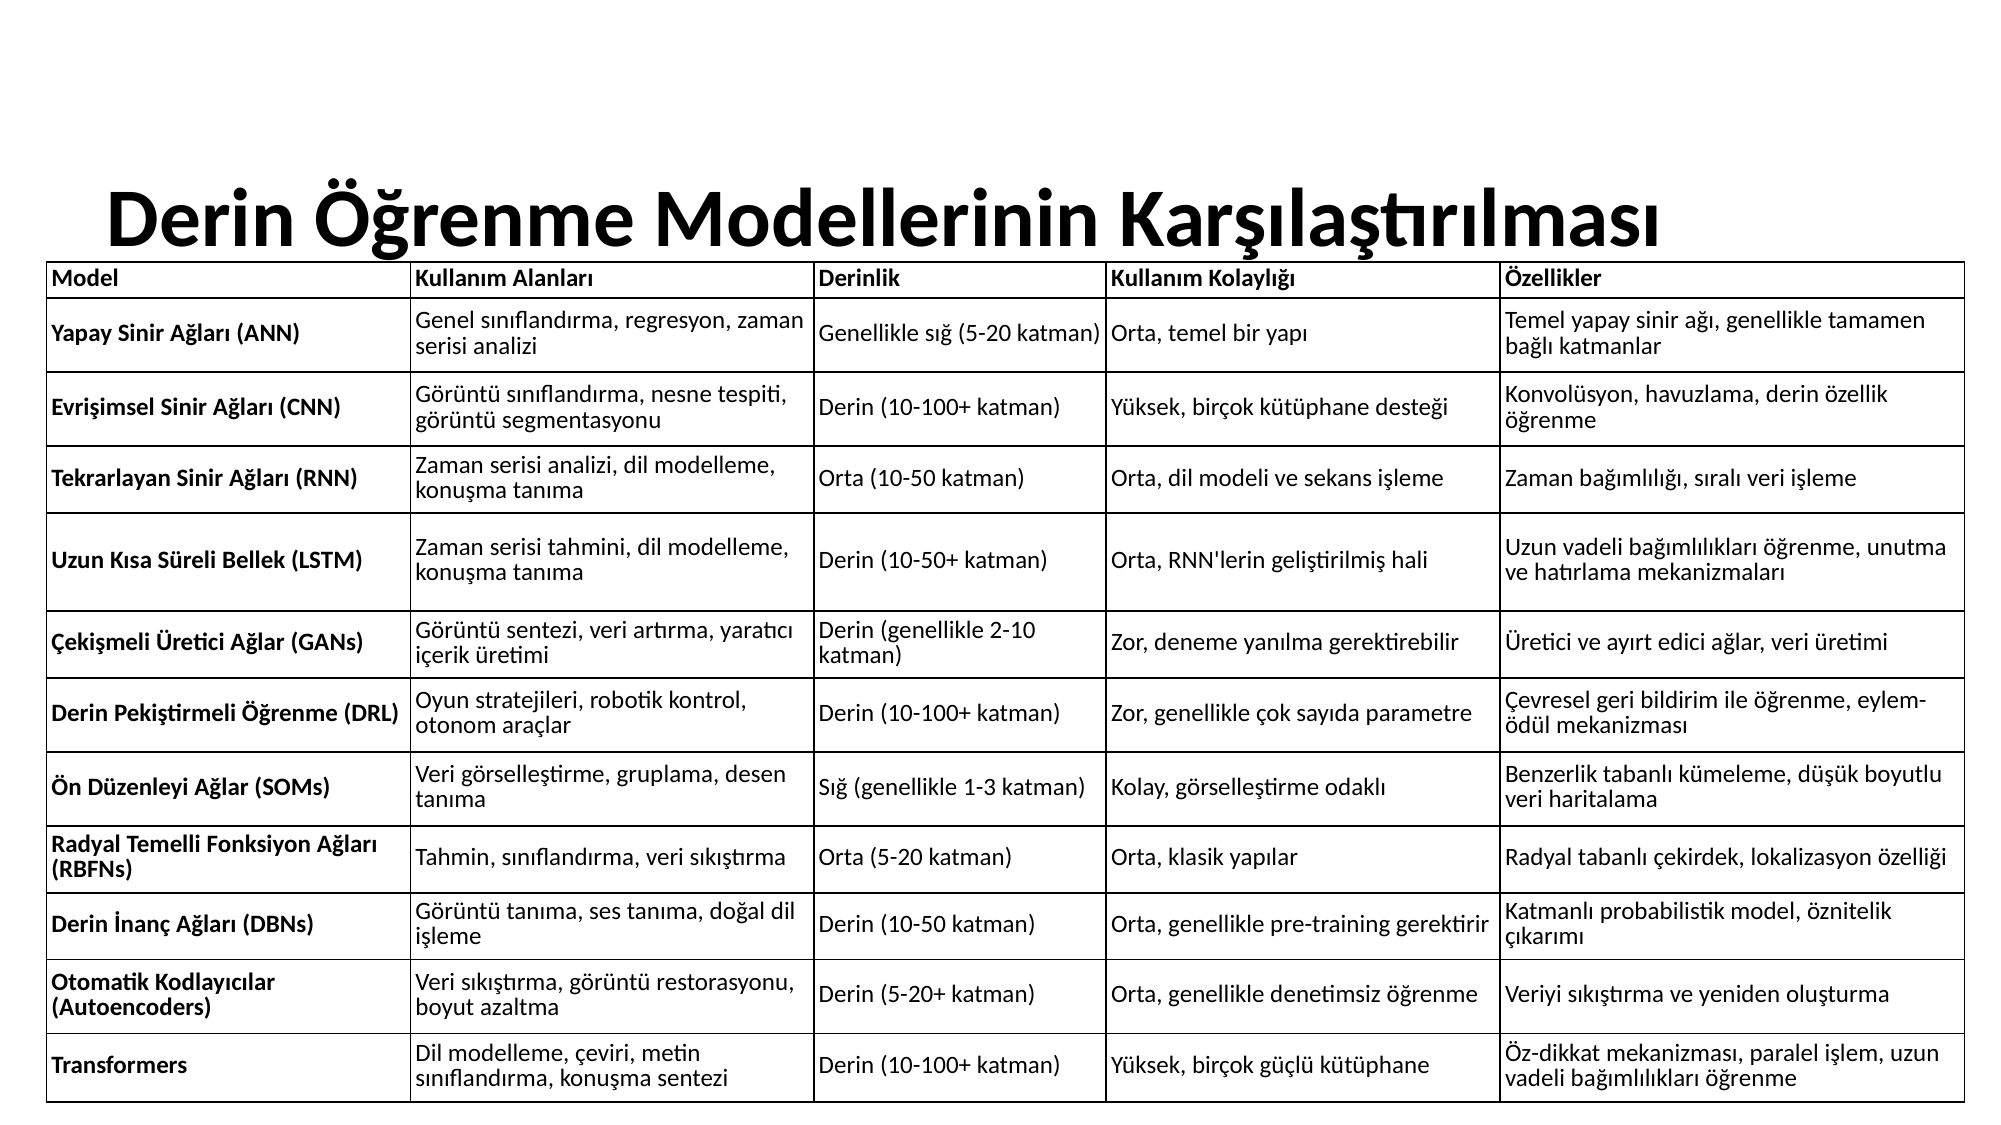

# Derin Öğrenme Modellerinin Karşılaştırılması

| Model | Kullanım Alanları | Derinlik | Kullanım Kolaylığı | Özellikler |
| --- | --- | --- | --- | --- |
| Yapay Sinir Ağları (ANN) | Genel sınıflandırma, regresyon, zaman serisi analizi | Genellikle sığ (5-20 katman) | Orta, temel bir yapı | Temel yapay sinir ağı, genellikle tamamen bağlı katmanlar |
| Evrişimsel Sinir Ağları (CNN) | Görüntü sınıflandırma, nesne tespiti, görüntü segmentasyonu | Derin (10-100+ katman) | Yüksek, birçok kütüphane desteği | Konvolüsyon, havuzlama, derin özellik öğrenme |
| Tekrarlayan Sinir Ağları (RNN) | Zaman serisi analizi, dil modelleme, konuşma tanıma | Orta (10-50 katman) | Orta, dil modeli ve sekans işleme | Zaman bağımlılığı, sıralı veri işleme |
| Uzun Kısa Süreli Bellek (LSTM) | Zaman serisi tahmini, dil modelleme, konuşma tanıma | Derin (10-50+ katman) | Orta, RNN'lerin geliştirilmiş hali | Uzun vadeli bağımlılıkları öğrenme, unutma ve hatırlama mekanizmaları |
| Çekişmeli Üretici Ağlar (GANs) | Görüntü sentezi, veri artırma, yaratıcı içerik üretimi | Derin (genellikle 2-10 katman) | Zor, deneme yanılma gerektirebilir | Üretici ve ayırt edici ağlar, veri üretimi |
| Derin Pekiştirmeli Öğrenme (DRL) | Oyun stratejileri, robotik kontrol, otonom araçlar | Derin (10-100+ katman) | Zor, genellikle çok sayıda parametre | Çevresel geri bildirim ile öğrenme, eylem-ödül mekanizması |
| Ön Düzenleyi Ağlar (SOMs) | Veri görselleştirme, gruplama, desen tanıma | Sığ (genellikle 1-3 katman) | Kolay, görselleştirme odaklı | Benzerlik tabanlı kümeleme, düşük boyutlu veri haritalama |
| Radyal Temelli Fonksiyon Ağları (RBFNs) | Tahmin, sınıflandırma, veri sıkıştırma | Orta (5-20 katman) | Orta, klasik yapılar | Radyal tabanlı çekirdek, lokalizasyon özelliği |
| Derin İnanç Ağları (DBNs) | Görüntü tanıma, ses tanıma, doğal dil işleme | Derin (10-50 katman) | Orta, genellikle pre-training gerektirir | Katmanlı probabilistik model, öznitelik çıkarımı |
| Otomatik Kodlayıcılar (Autoencoders) | Veri sıkıştırma, görüntü restorasyonu, boyut azaltma | Derin (5-20+ katman) | Orta, genellikle denetimsiz öğrenme | Veriyi sıkıştırma ve yeniden oluşturma |
| Transformers | Dil modelleme, çeviri, metin sınıflandırma, konuşma sentezi | Derin (10-100+ katman) | Yüksek, birçok güçlü kütüphane | Öz-dikkat mekanizması, paralel işlem, uzun vadeli bağımlılıkları öğrenme |